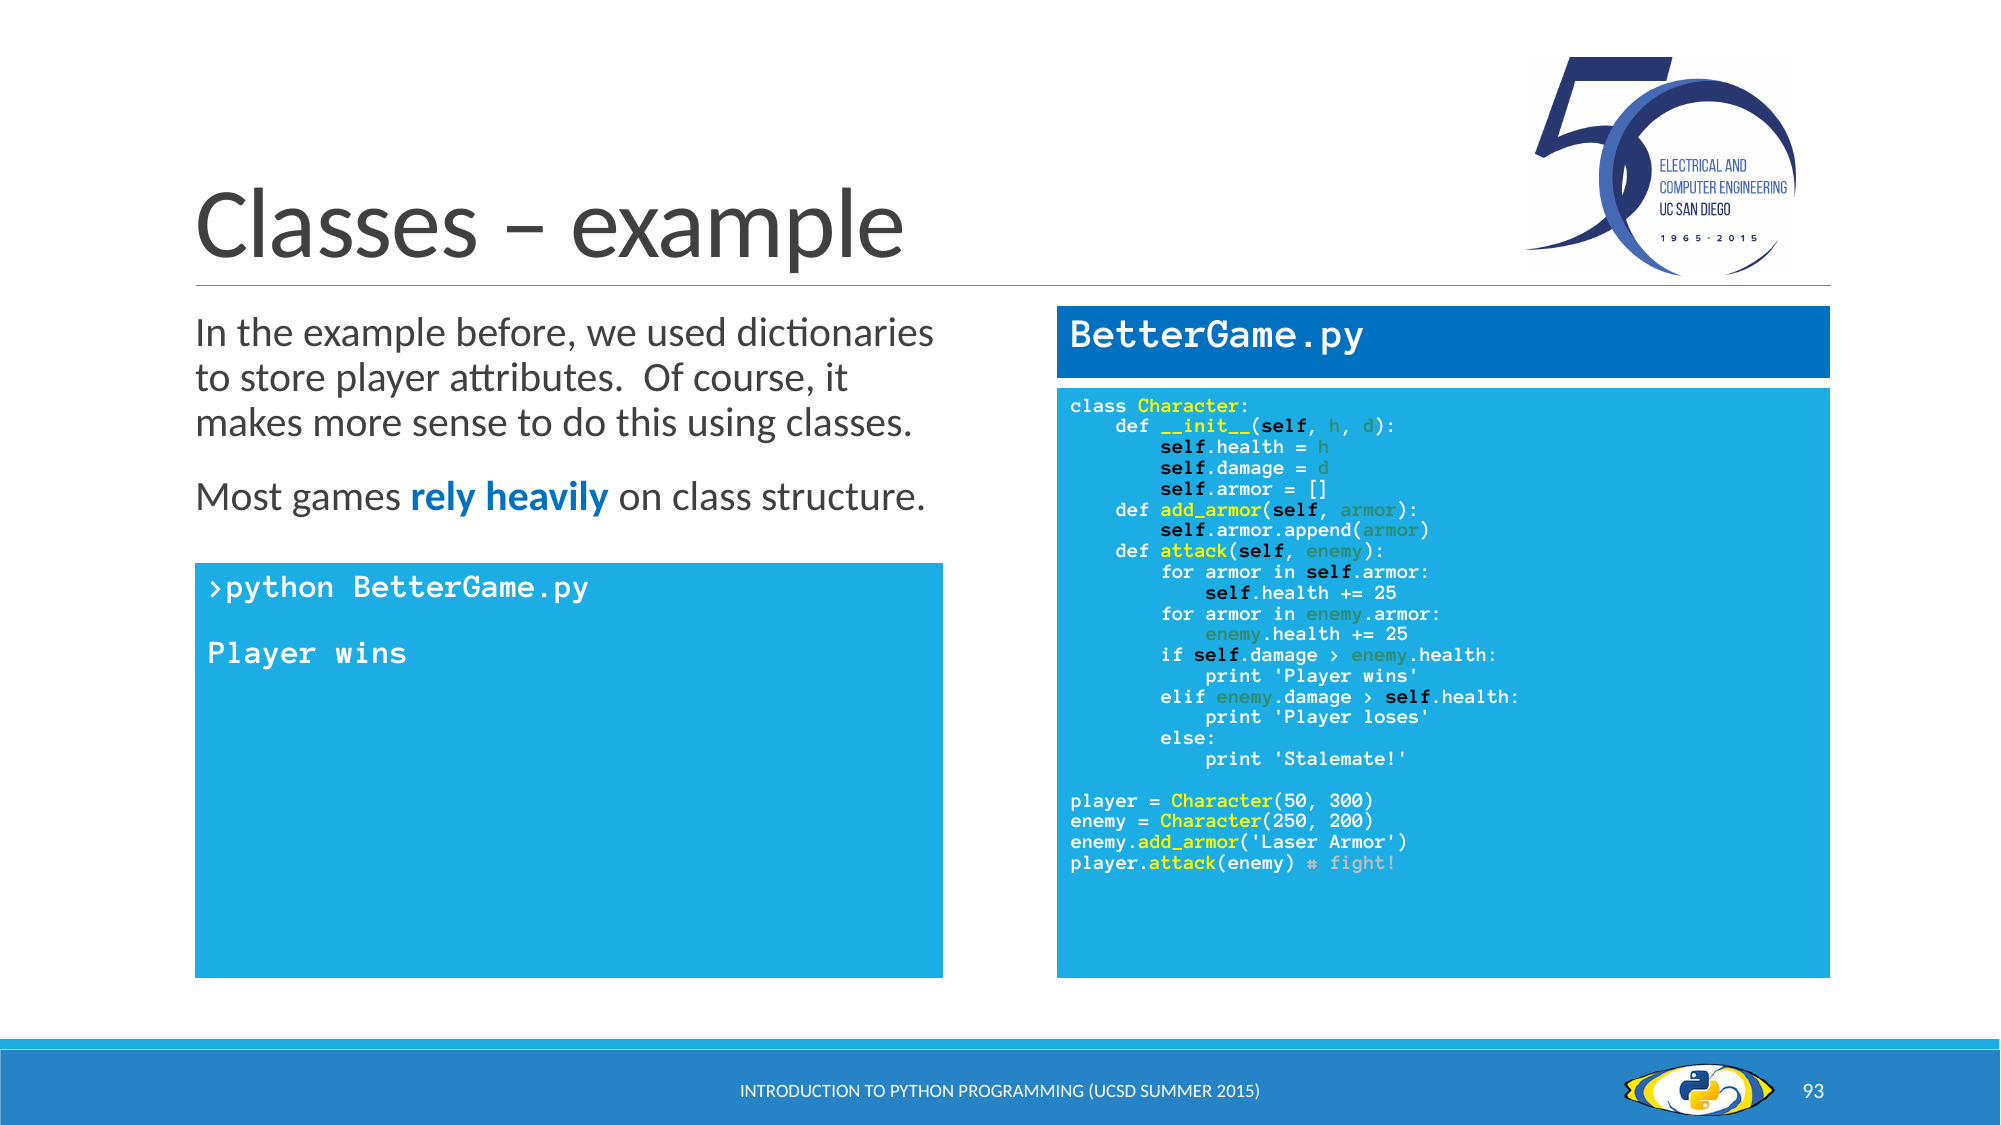

# Classes – example
In the example before, we used dictionaries to store player attributes.  Of course, it makes more sense to do this using classes.
Most games rely heavily on class structure.
| BetterGame.py |
| --- |
| class Character: def \_\_init\_\_(self, h, d): self.health = h self.damage = d self.armor = [] def add\_armor(self, armor): self.armor.append(armor) def attack(self, enemy): for armor in self.armor: self.health += 25 for armor in enemy.armor: enemy.health += 25 if self.damage > enemy.health: print 'Player wins' elif enemy.damage > self.health: print 'Player loses' else: print 'Stalemate!' player = Character(50, 300) enemy = Character(250, 200) enemy.add\_armor('Laser Armor') player.attack(enemy) # fight! |
| --- |
| >python BetterGame.py Player wins |
| --- |
Introduction to Python Programming (UCSD Summer 2015)
93